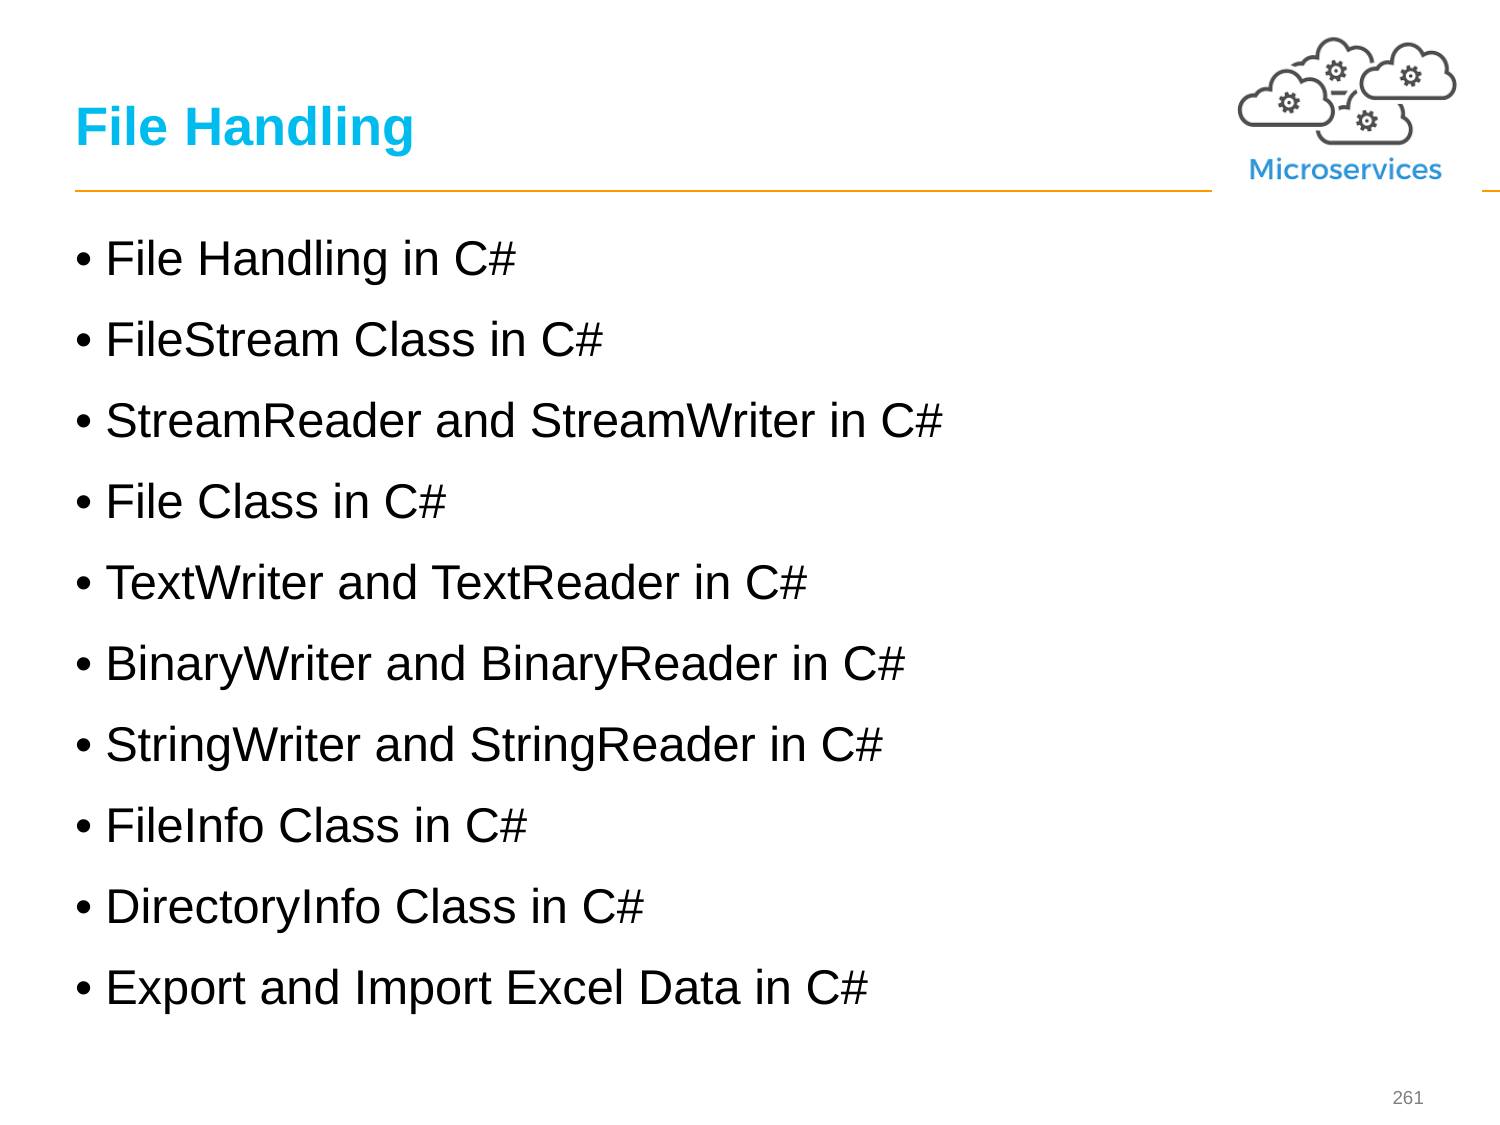

# File Handling
• File Handling in C#
• FileStream Class in C#
• StreamReader and StreamWriter in C#
• File Class in C#
• TextWriter and TextReader in C#
• BinaryWriter and BinaryReader in C#
• StringWriter and StringReader in C#
• FileInfo Class in C#
• DirectoryInfo Class in C#
• Export and Import Excel Data in C#